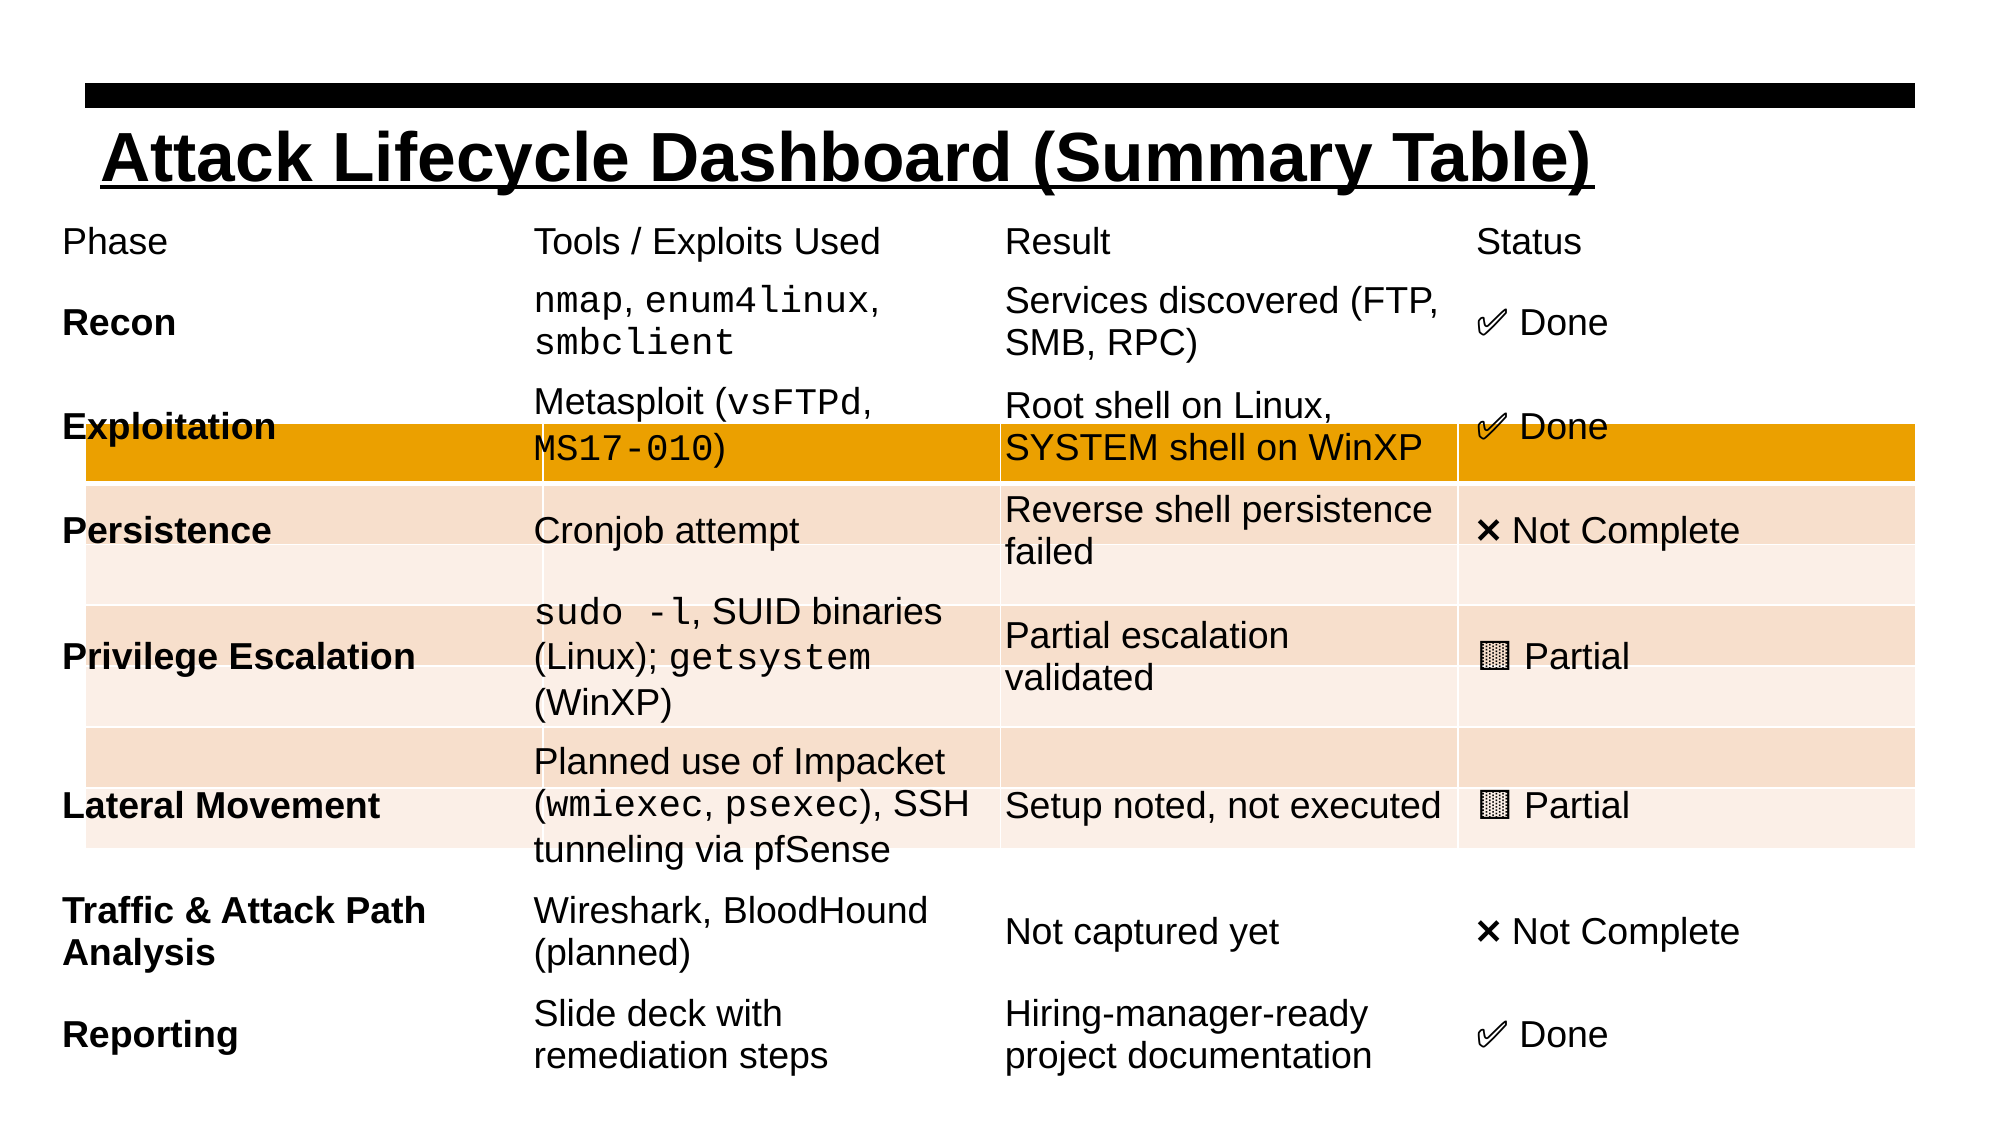

# Attack Lifecycle Dashboard (Summary Table)
| Phase | Tools / Exploits Used | Result | Status |
| --- | --- | --- | --- |
| Recon | nmap, enum4linux, smbclient | Services discovered (FTP, SMB, RPC) | ✅ Done |
| Exploitation | Metasploit (vsFTPd, MS17-010) | Root shell on Linux, SYSTEM shell on WinXP | ✅ Done |
| Persistence | Cronjob attempt | Reverse shell persistence failed | ❌ Not Complete |
| Privilege Escalation | sudo -l, SUID binaries (Linux); getsystem (WinXP) | Partial escalation validated | 🟨 Partial |
| Lateral Movement | Planned use of Impacket (wmiexec, psexec), SSH tunneling via pfSense | Setup noted, not executed | 🟨 Partial |
| Traffic & Attack Path Analysis | Wireshark, BloodHound (planned) | Not captured yet | ❌ Not Complete |
| Reporting | Slide deck with remediation steps | Hiring-manager-ready project documentation | ✅ Done |
|  |  |  |  |
| --- | --- | --- | --- |
|  |  |  |  |
|  |  |  |  |
|  |  |  |  |
|  |  |  |  |
|  |  |  |  |
|  |  |  |  |